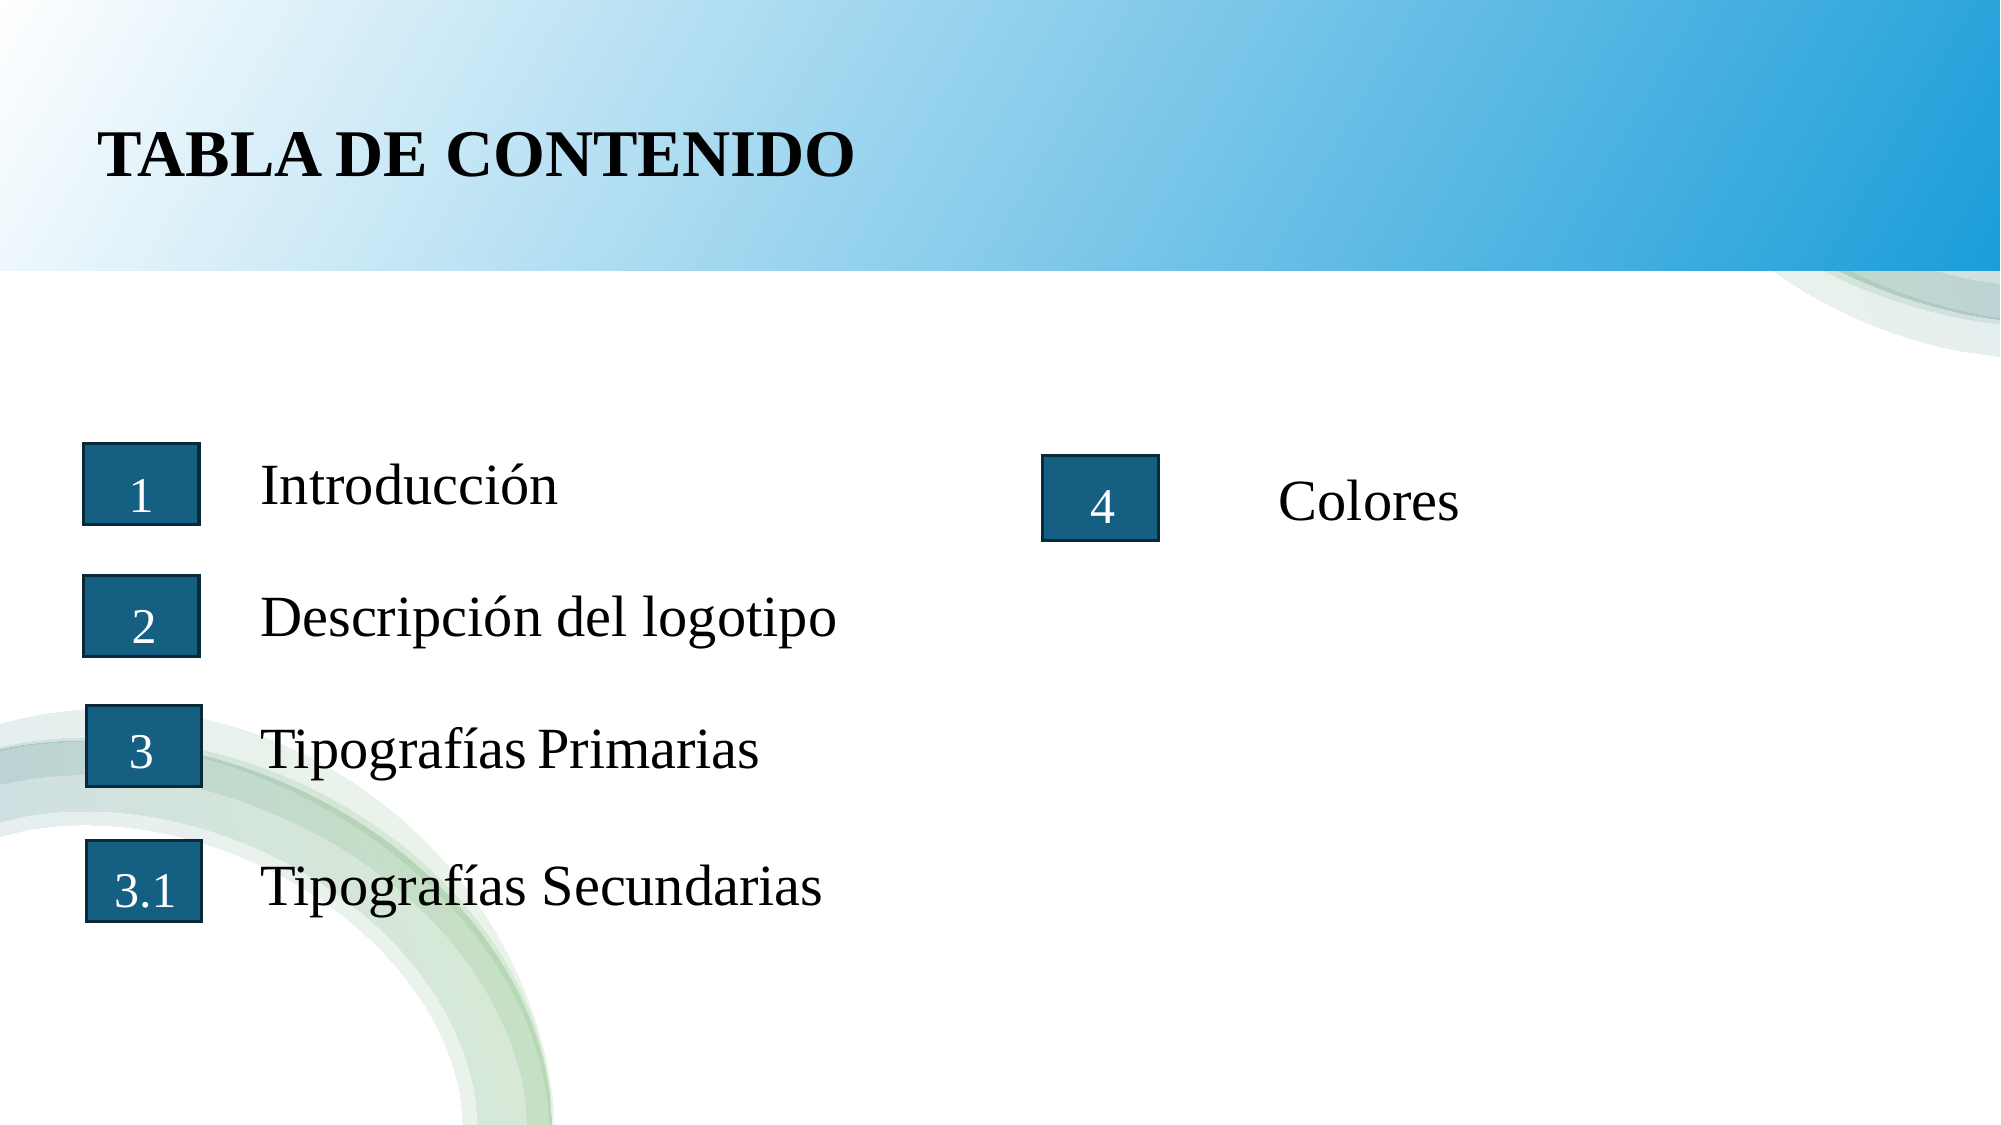

TABLA DE CONTENIDO
Introducción

1

Colores
4
Descripción del logotipo

2
Tipografías Primarias

3
Tipografías Secundarias

3.1